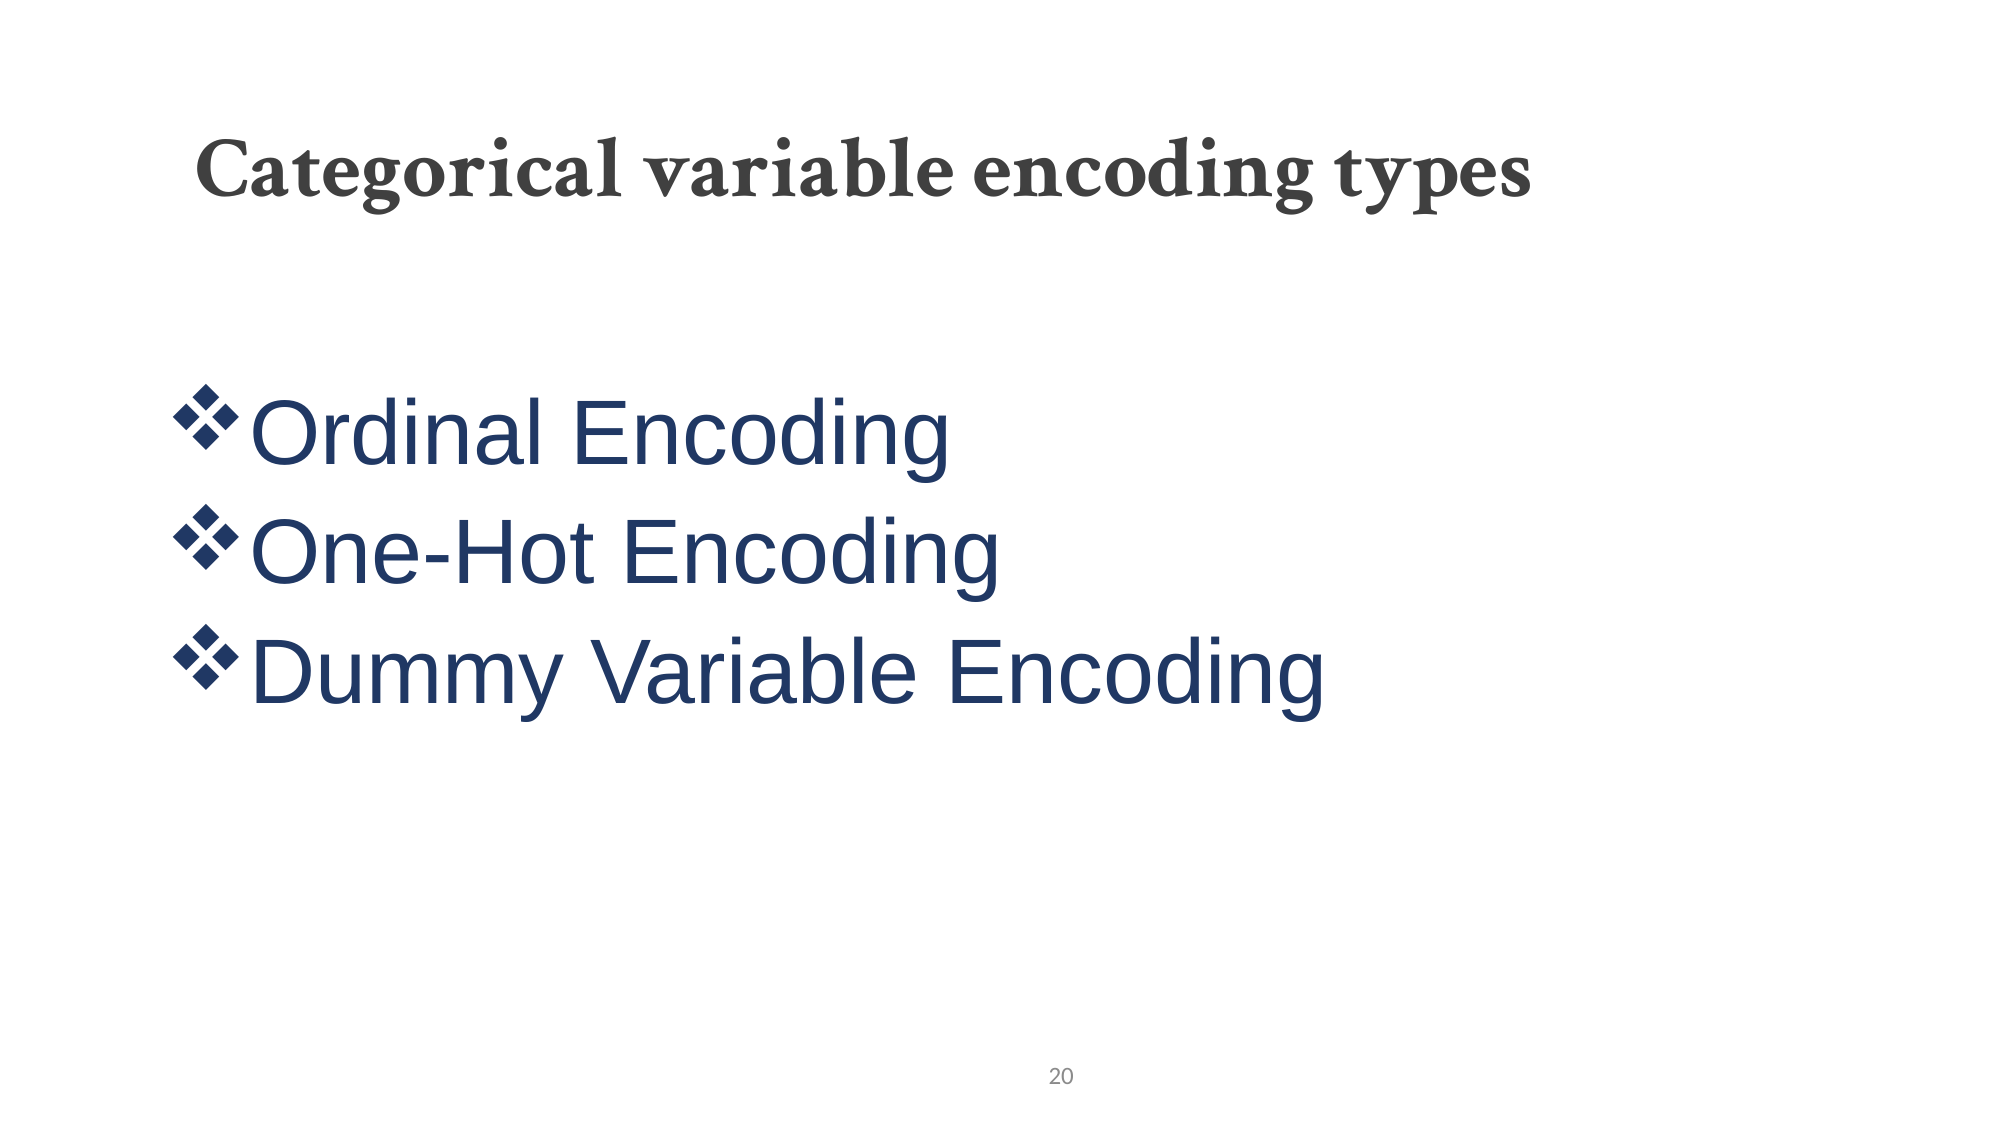

# Categorical variable encoding types
Ordinal Encoding
One-Hot Encoding
Dummy Variable Encoding
20